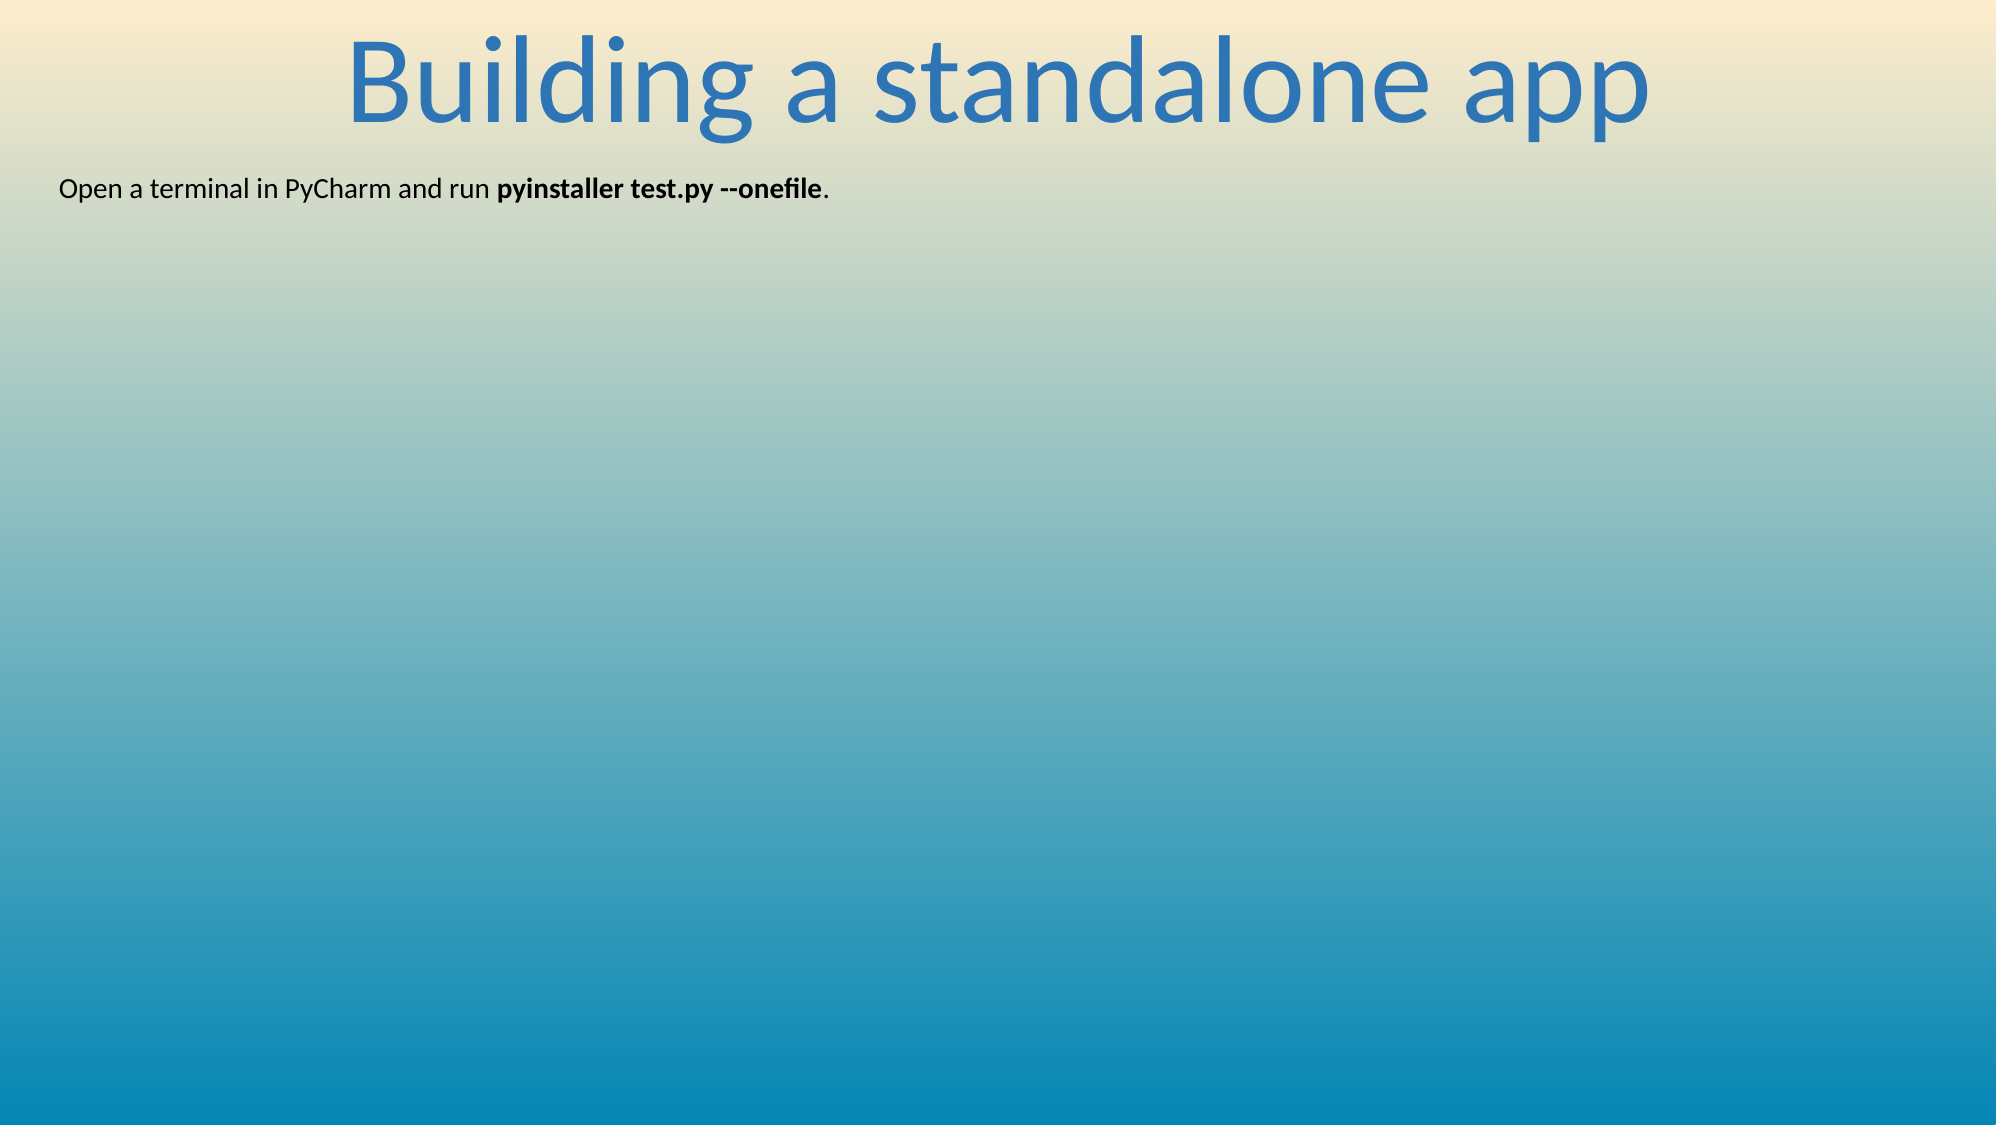

# Building a standalone app
Open a terminal in PyCharm and run pyinstaller test.py --onefile.

804